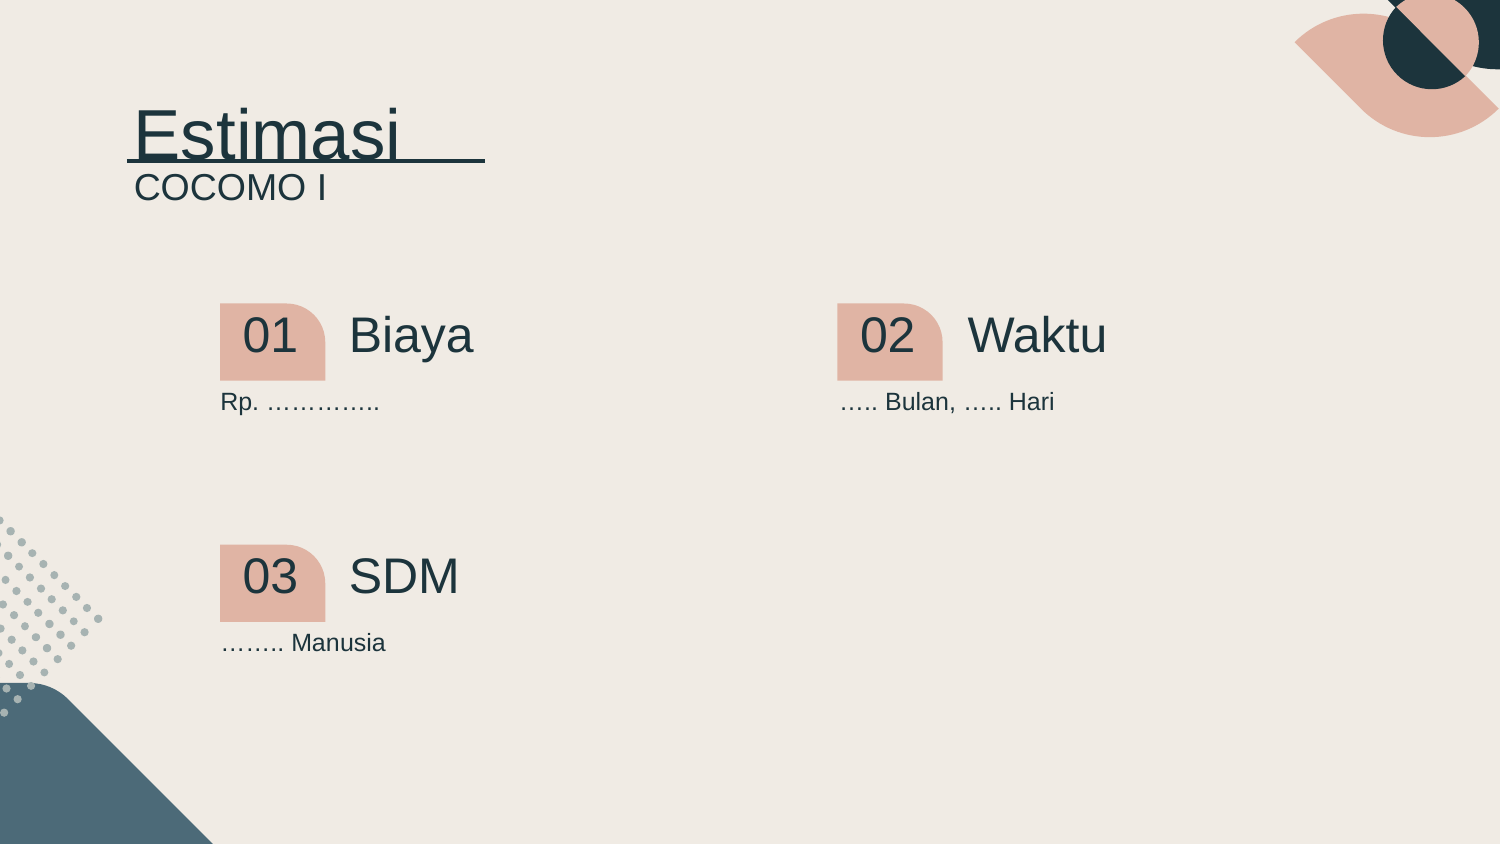

# Estimasi
COCOMO I
01
02
Biaya
Waktu

….. Bulan, ….. Hari
Rp. …………..
03
SDM

…….. Manusia